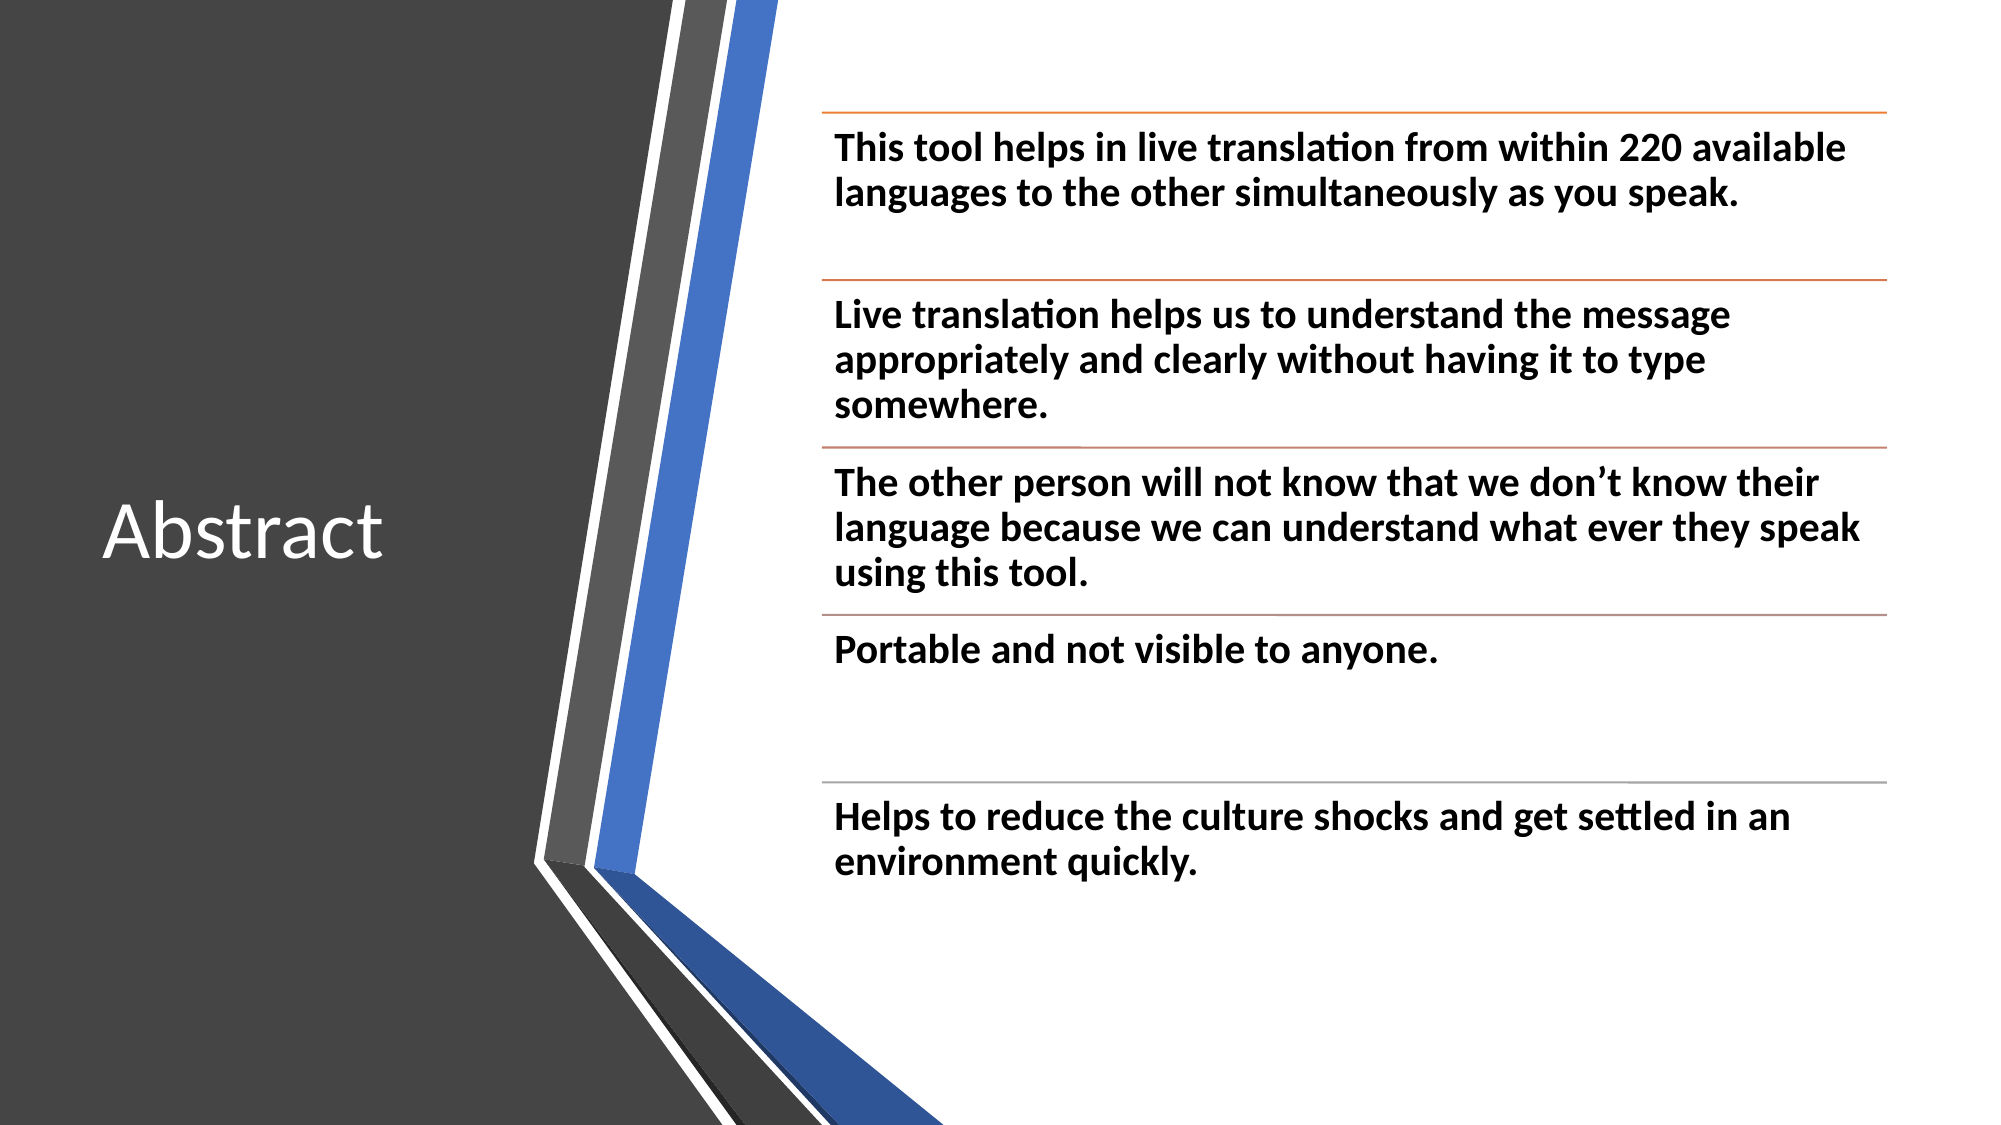

# Abstract
This tool helps in live translation from within 220 available languages to the other simultaneously as you speak.
Live translation helps us to understand the message appropriately and clearly without having it to type somewhere.
The other person will not know that we don’t know their language because we can understand what ever they speak using this tool.
Portable and not visible to anyone.
Helps to reduce the culture shocks and get settled in an environment quickly.